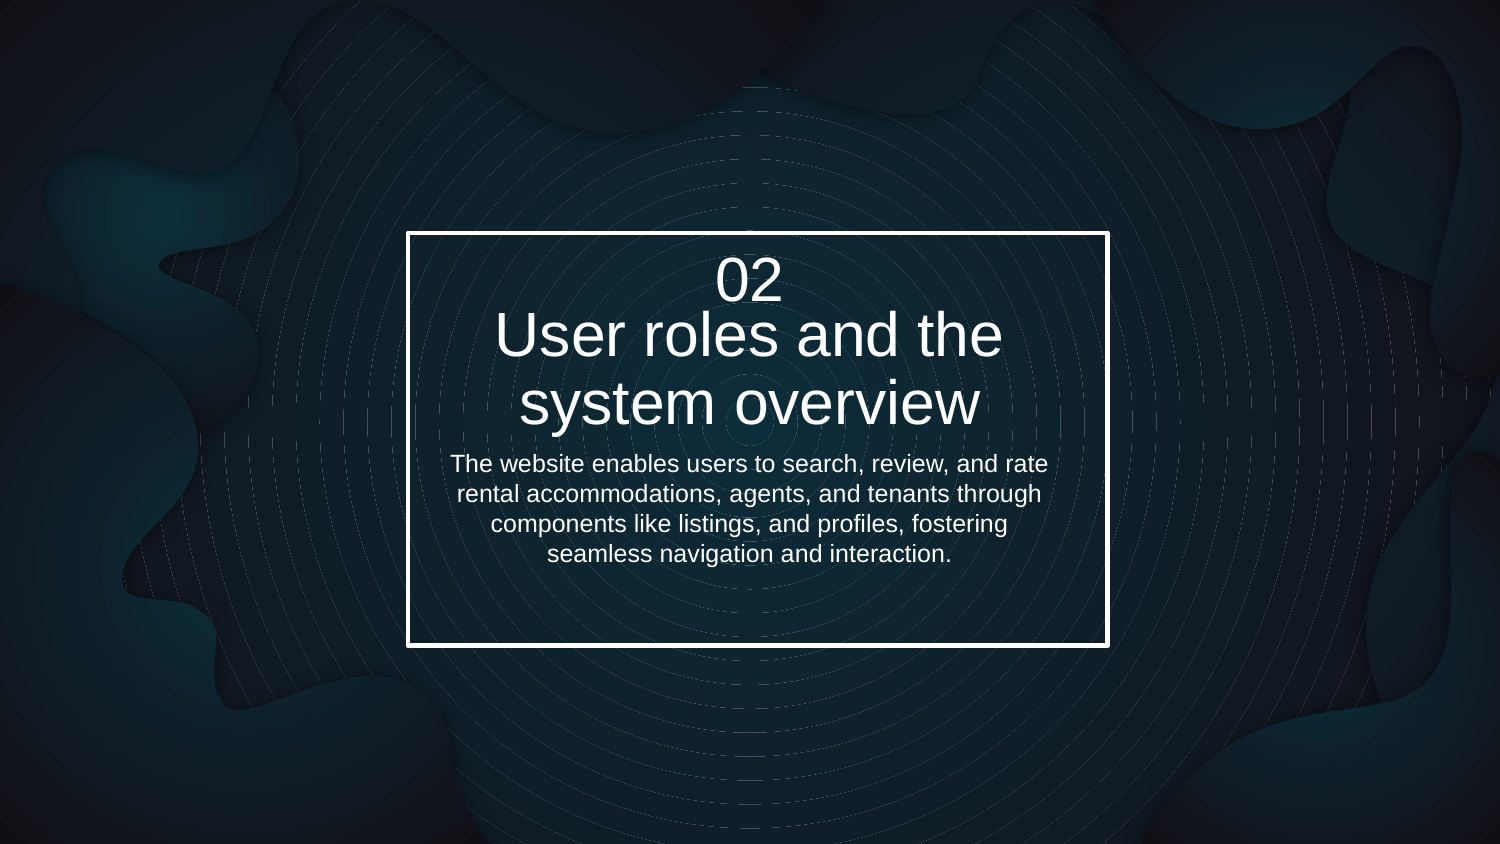

02
The website enables users to search, review, and rate rental accommodations, agents, and tenants through components like listings, and profiles, fostering seamless navigation and interaction.
# User roles and the system overview